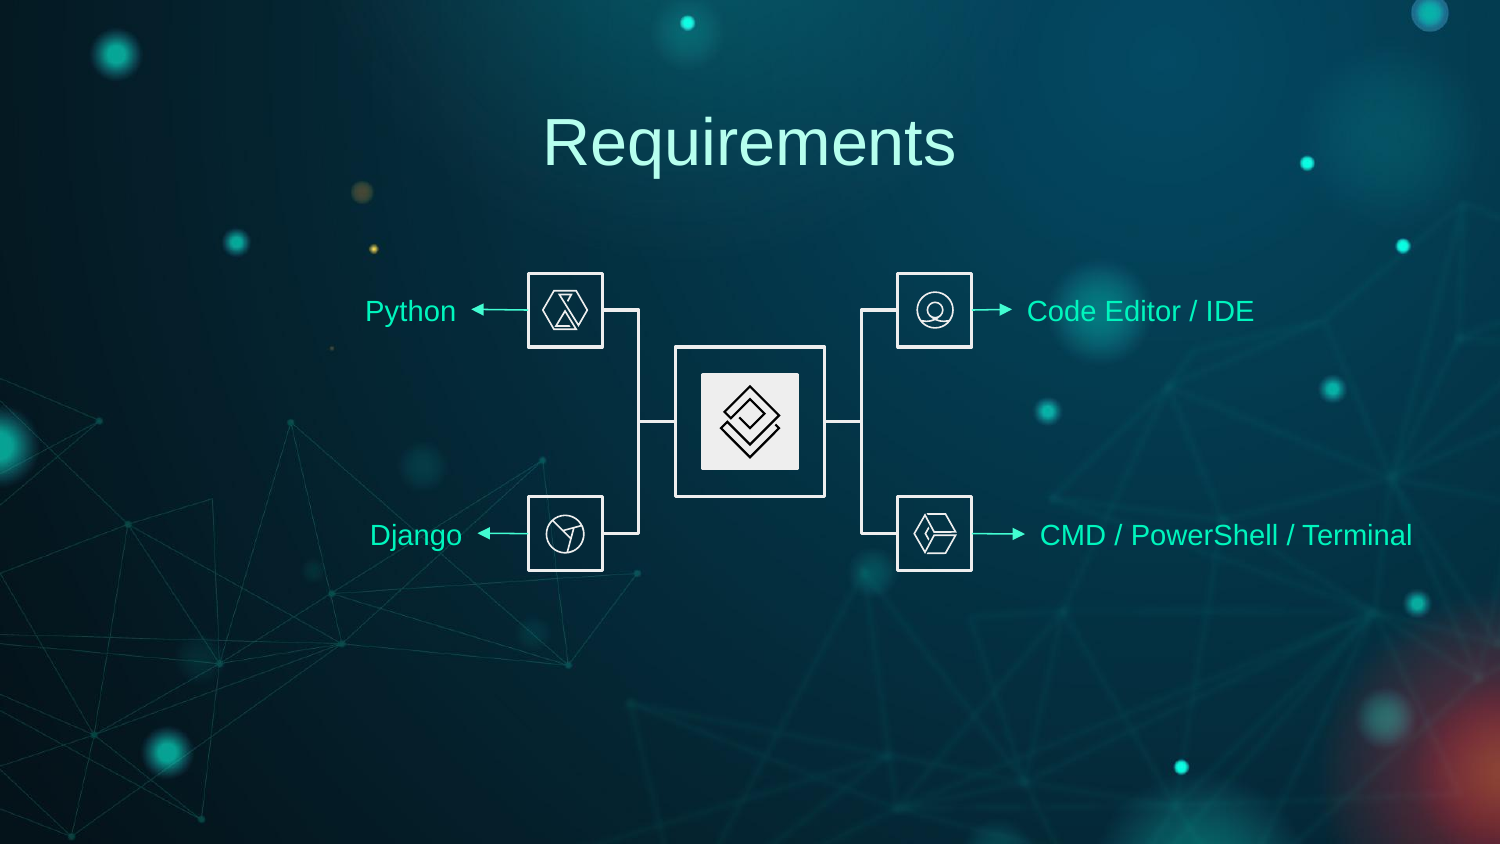

# Requirements

Python
Code Editor / IDE

Django
CMD / PowerShell / Terminal